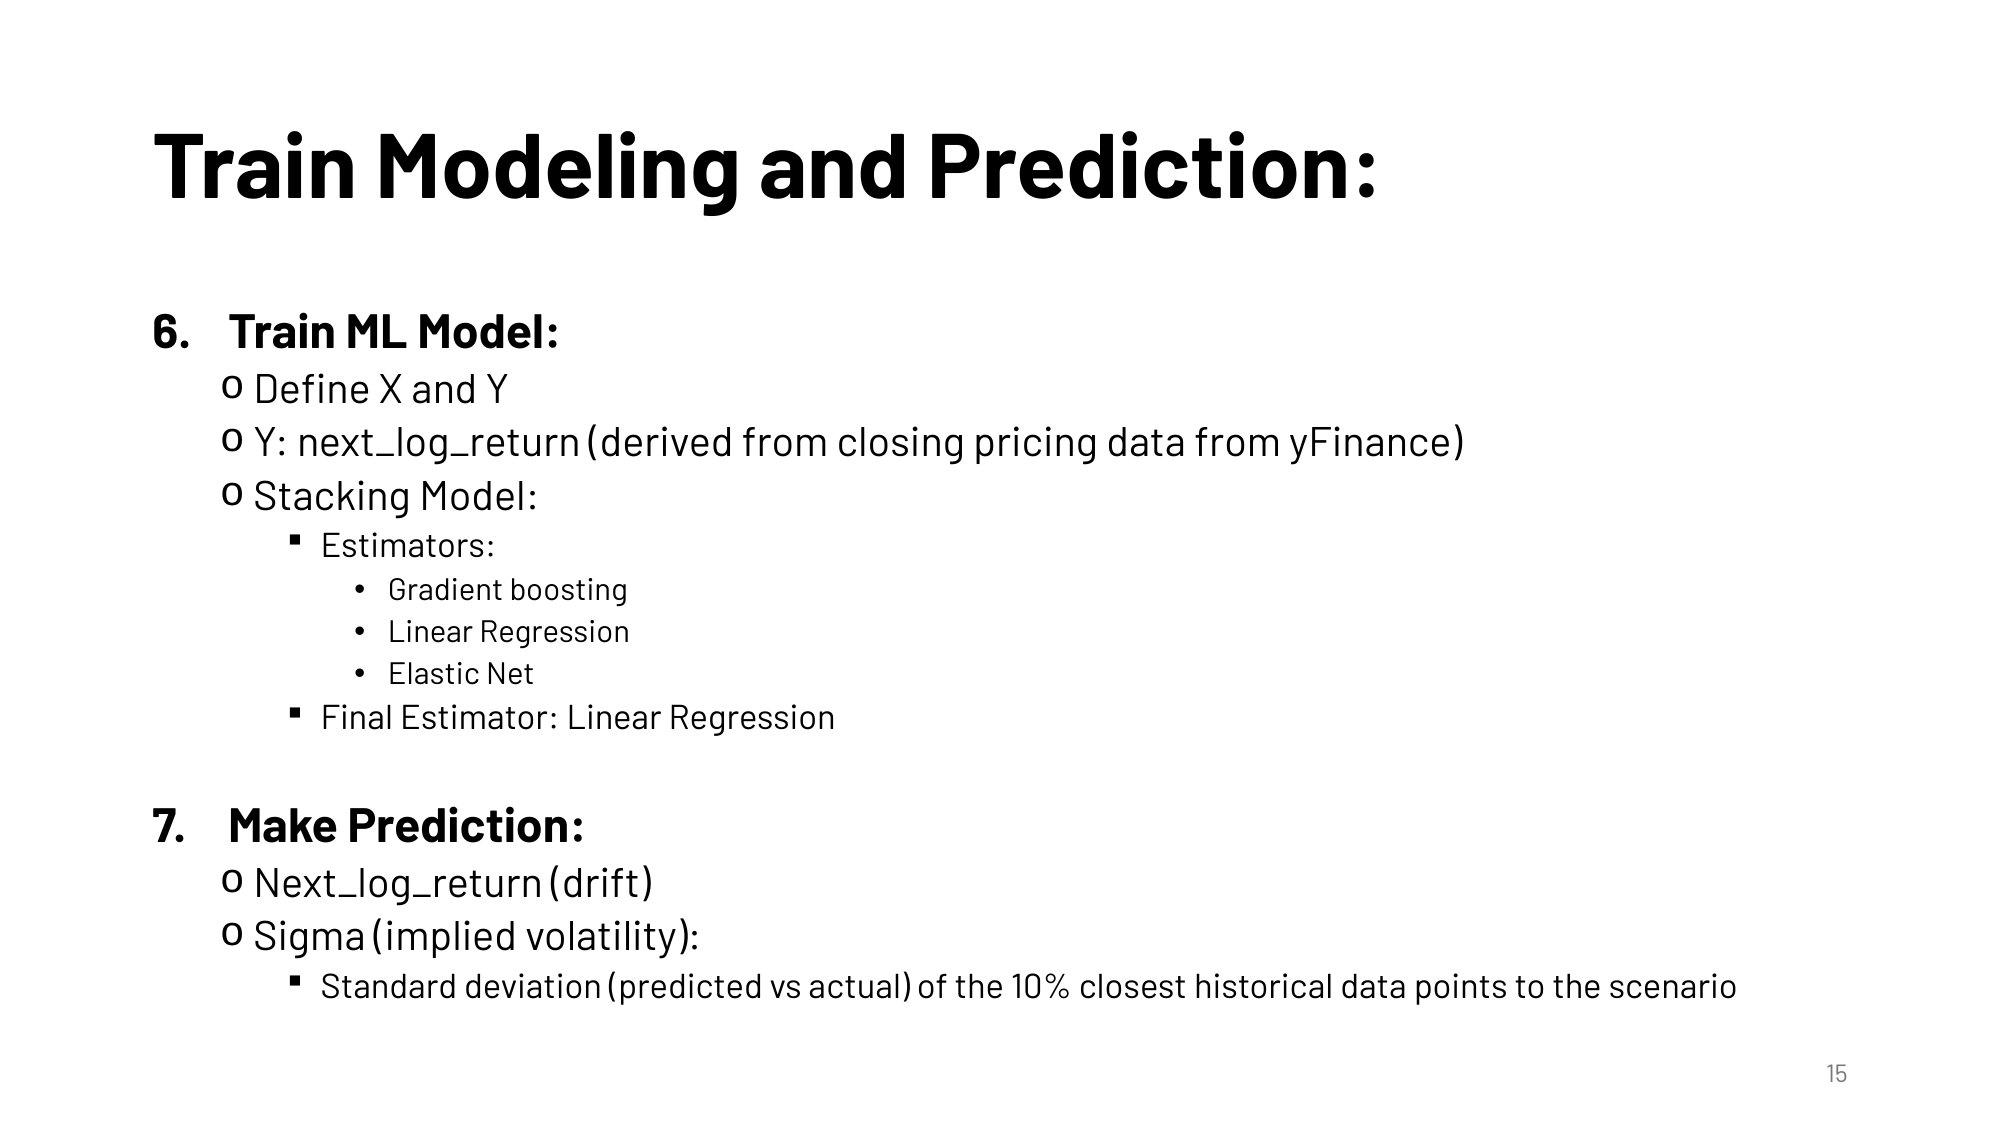

# Train Modeling and Prediction:
Train ML Model:
Define X and Y
Y: next_log_return (derived from closing pricing data from yFinance)
Stacking Model:
Estimators:
Gradient boosting
Linear Regression
Elastic Net
Final Estimator: Linear Regression

Make Prediction:
Next_log_return (drift)
Sigma (implied volatility):
Standard deviation (predicted vs actual) of the 10% closest historical data points to the scenario

15